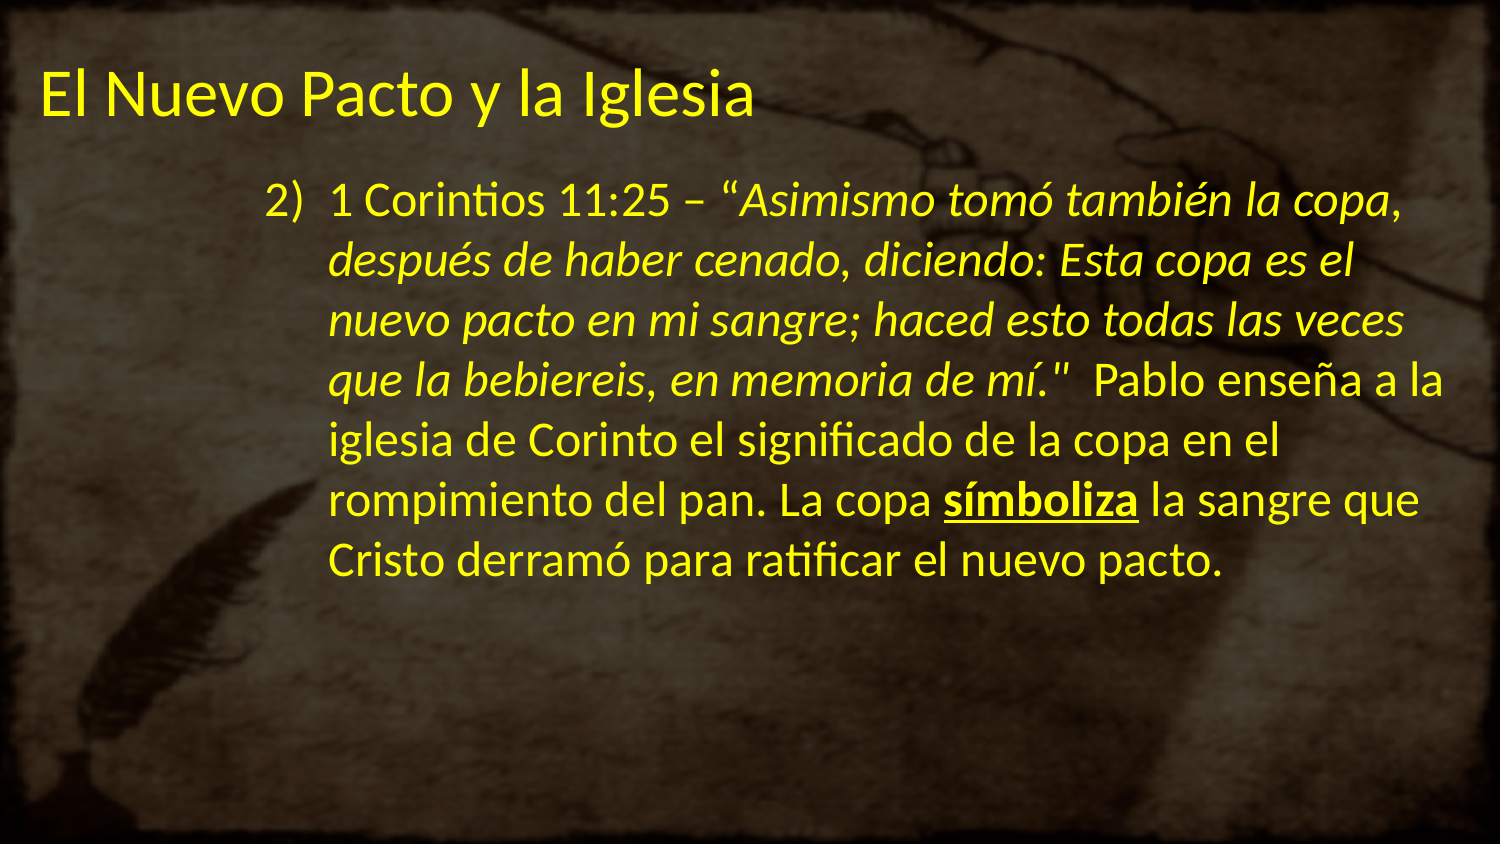

# El Nuevo Pacto y la Iglesia
1 Corintios 11:25 – “Asimismo tomó también la copa, después de haber cenado, diciendo: Esta copa es el nuevo pacto en mi sangre; haced esto todas las veces que la bebiereis, en memoria de mí."  Pablo enseña a la iglesia de Corinto el significado de la copa en el rompimiento del pan. La copa símboliza la sangre que Cristo derramó para ratificar el nuevo pacto.